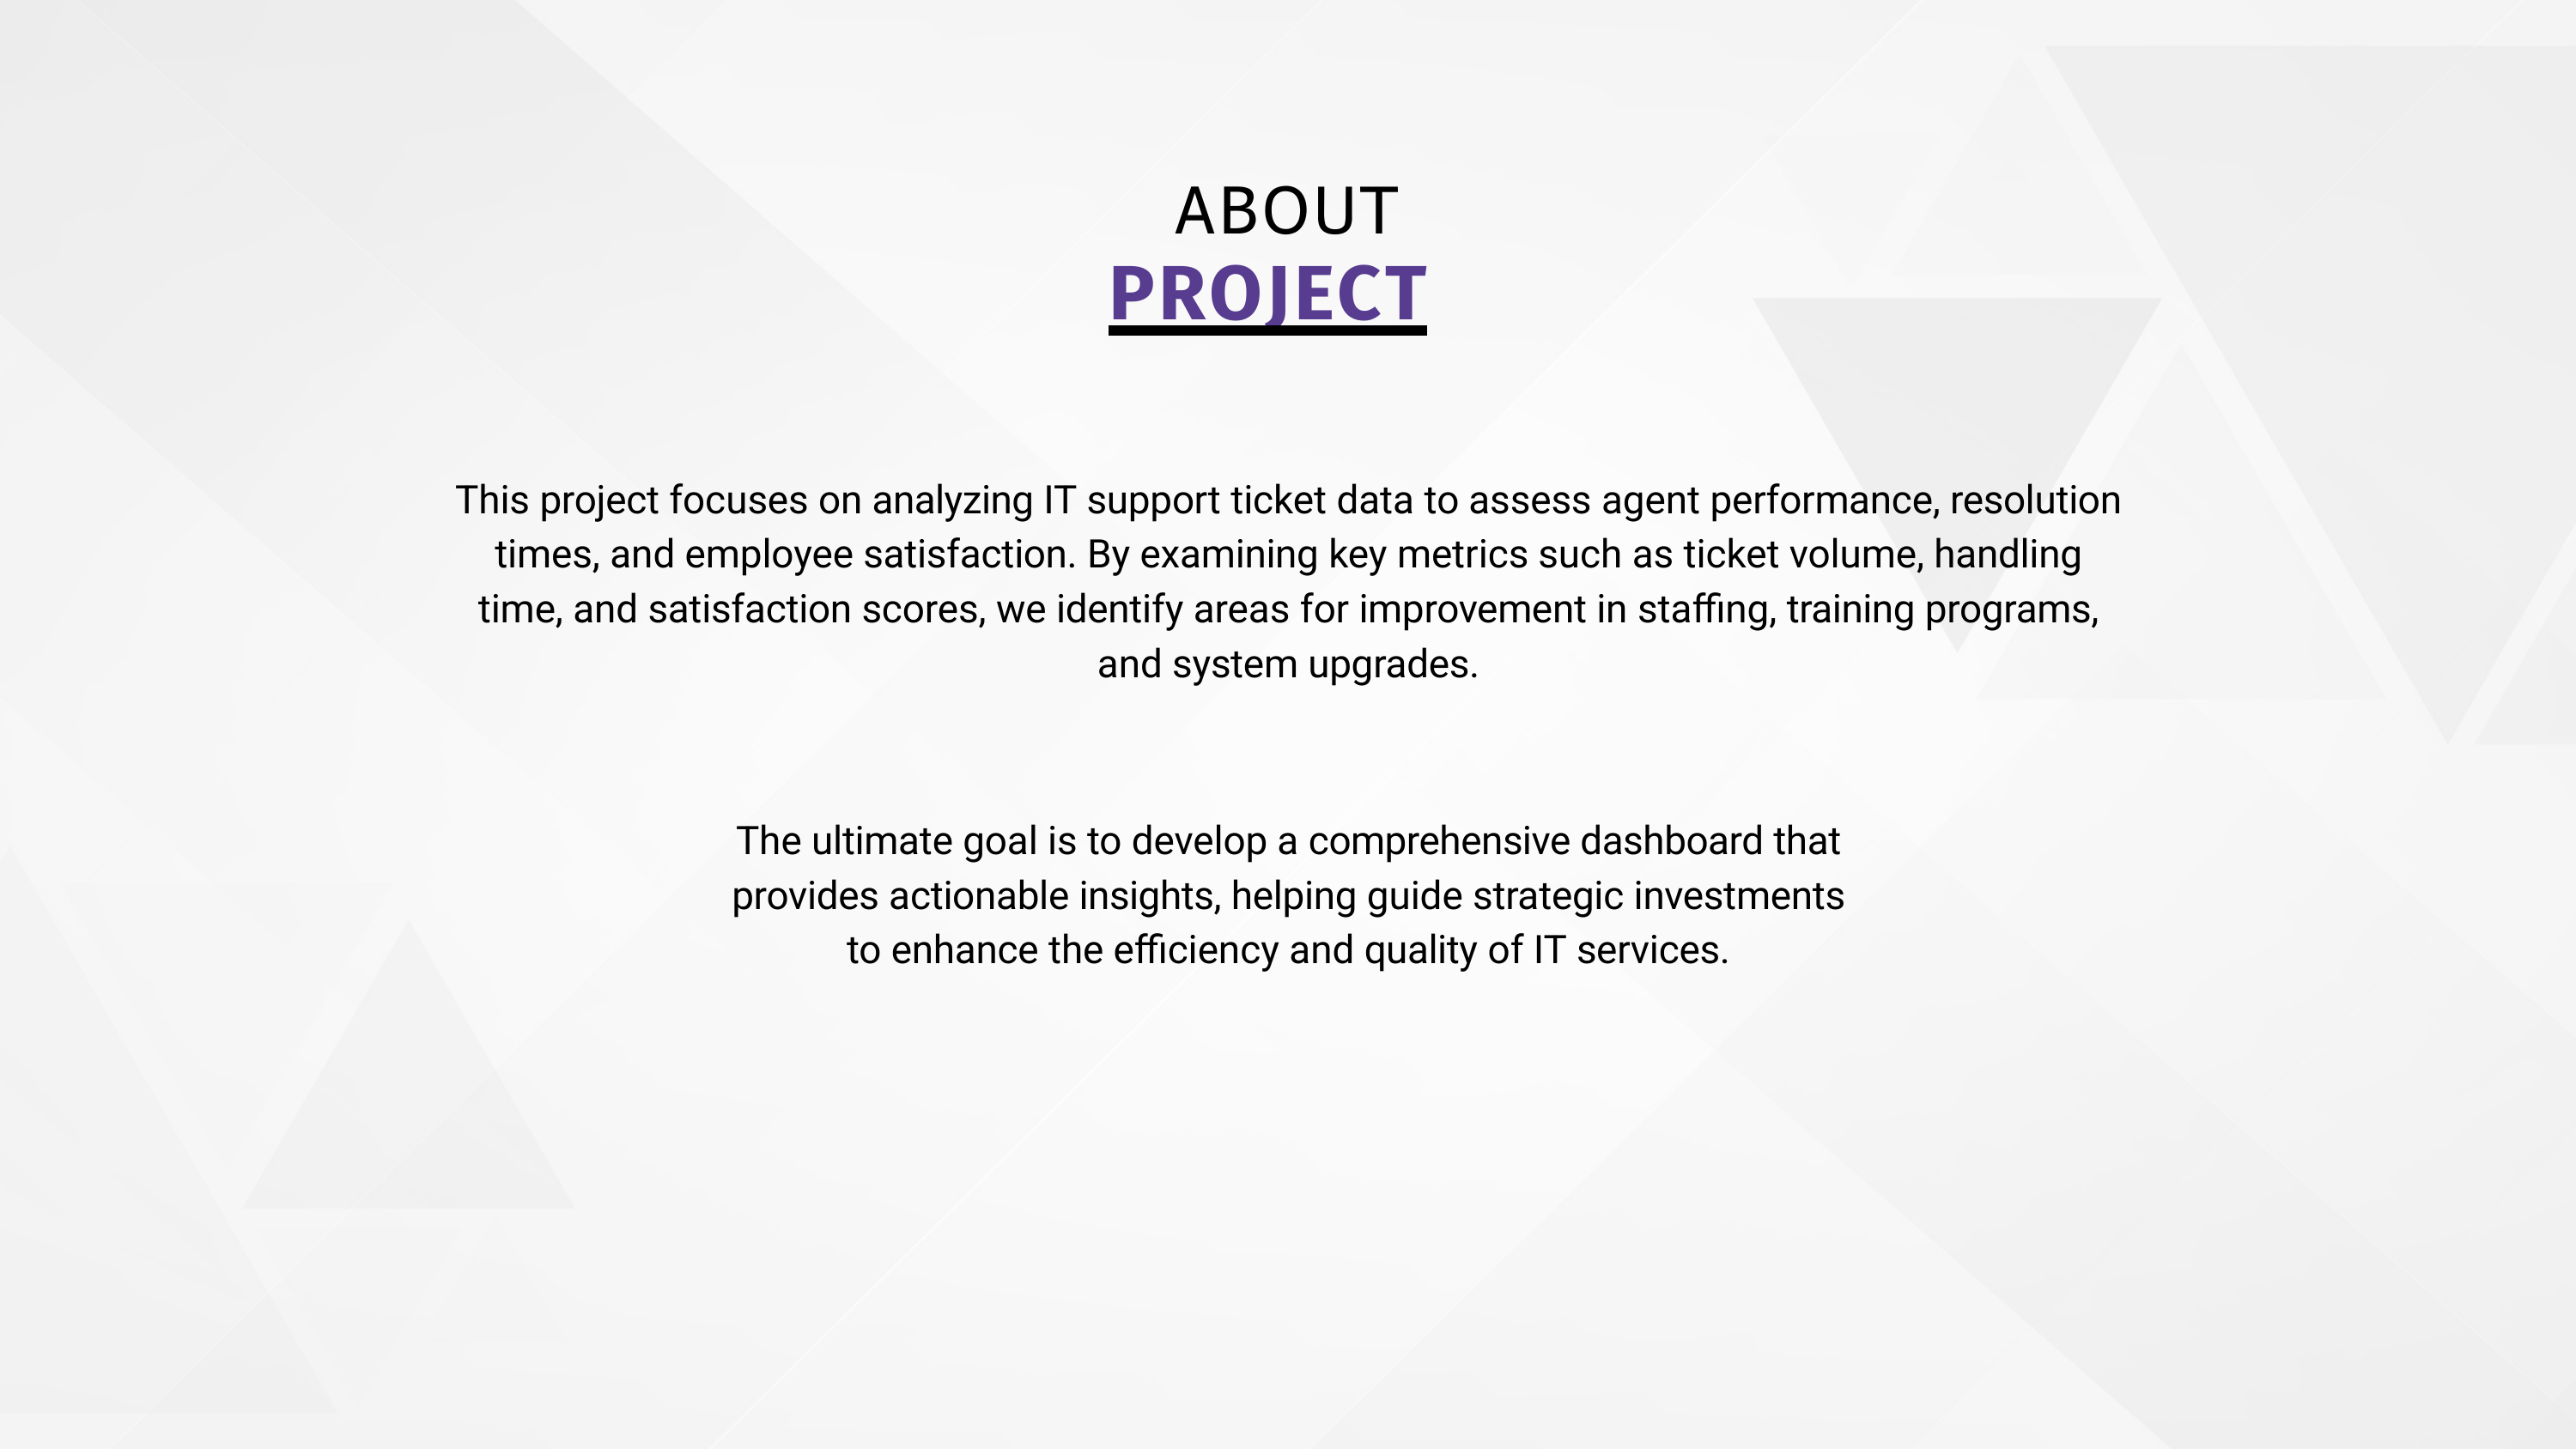

# ABOUT
	PROJECT
This project focuses on analyzing IT support ticket data to assess agent performance, resolution times, and employee satisfaction. By examining key metrics such as ticket volume, handling time, and satisfaction scores, we identify areas for improvement in staffing, training programs, and system upgrades.
The ultimate goal is to develop a comprehensive dashboard that provides actionable insights, helping guide strategic investments to enhance the efficiency and quality of IT services.